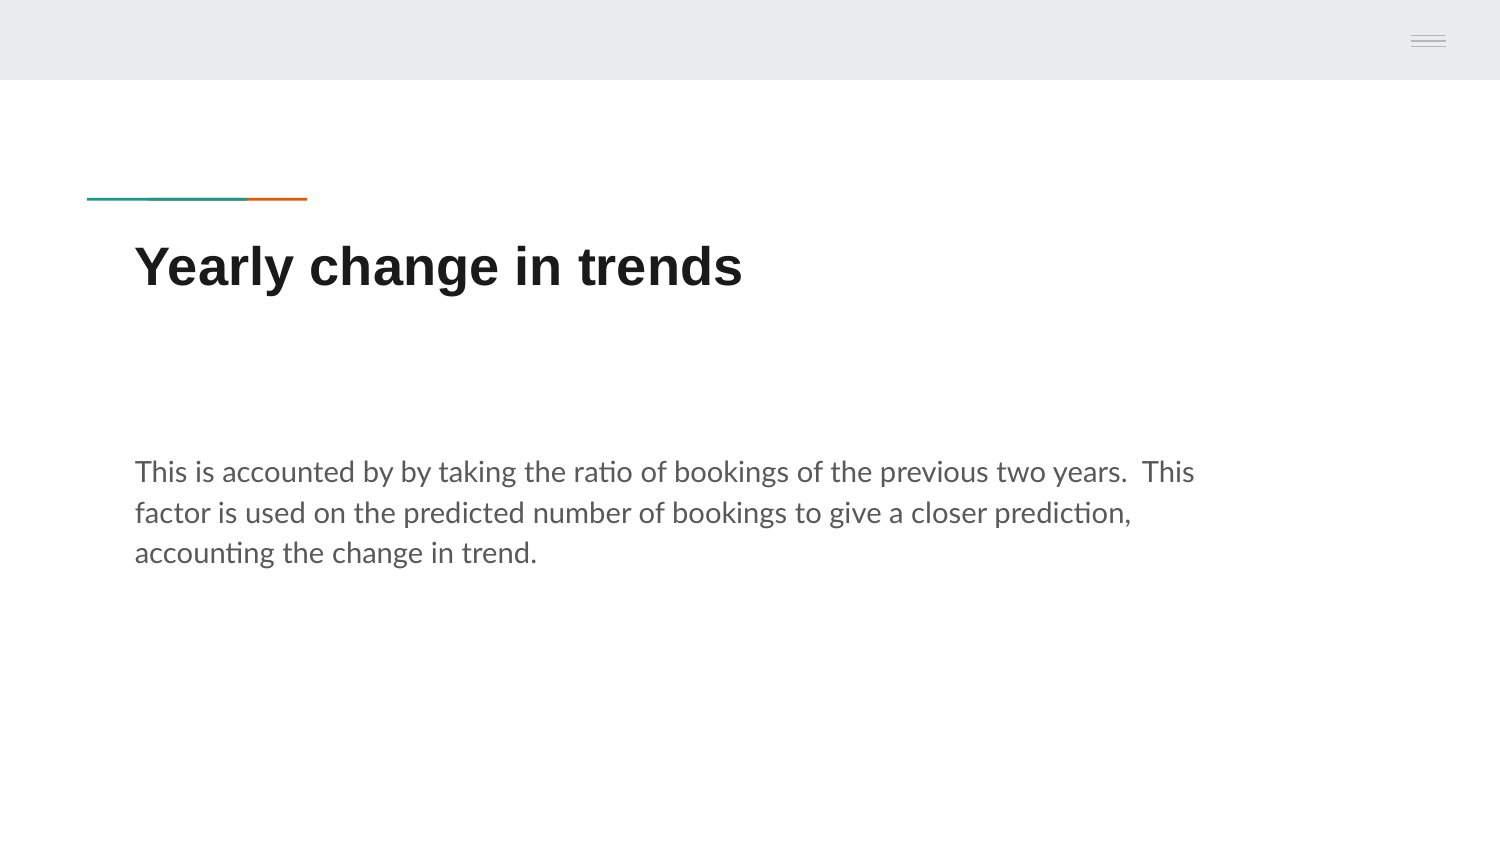

# Yearly change in trends
This is accounted by by taking the ratio of bookings of the previous two years.  This factor is used on the predicted number of bookings to give a closer prediction,  accounting the change in trend.